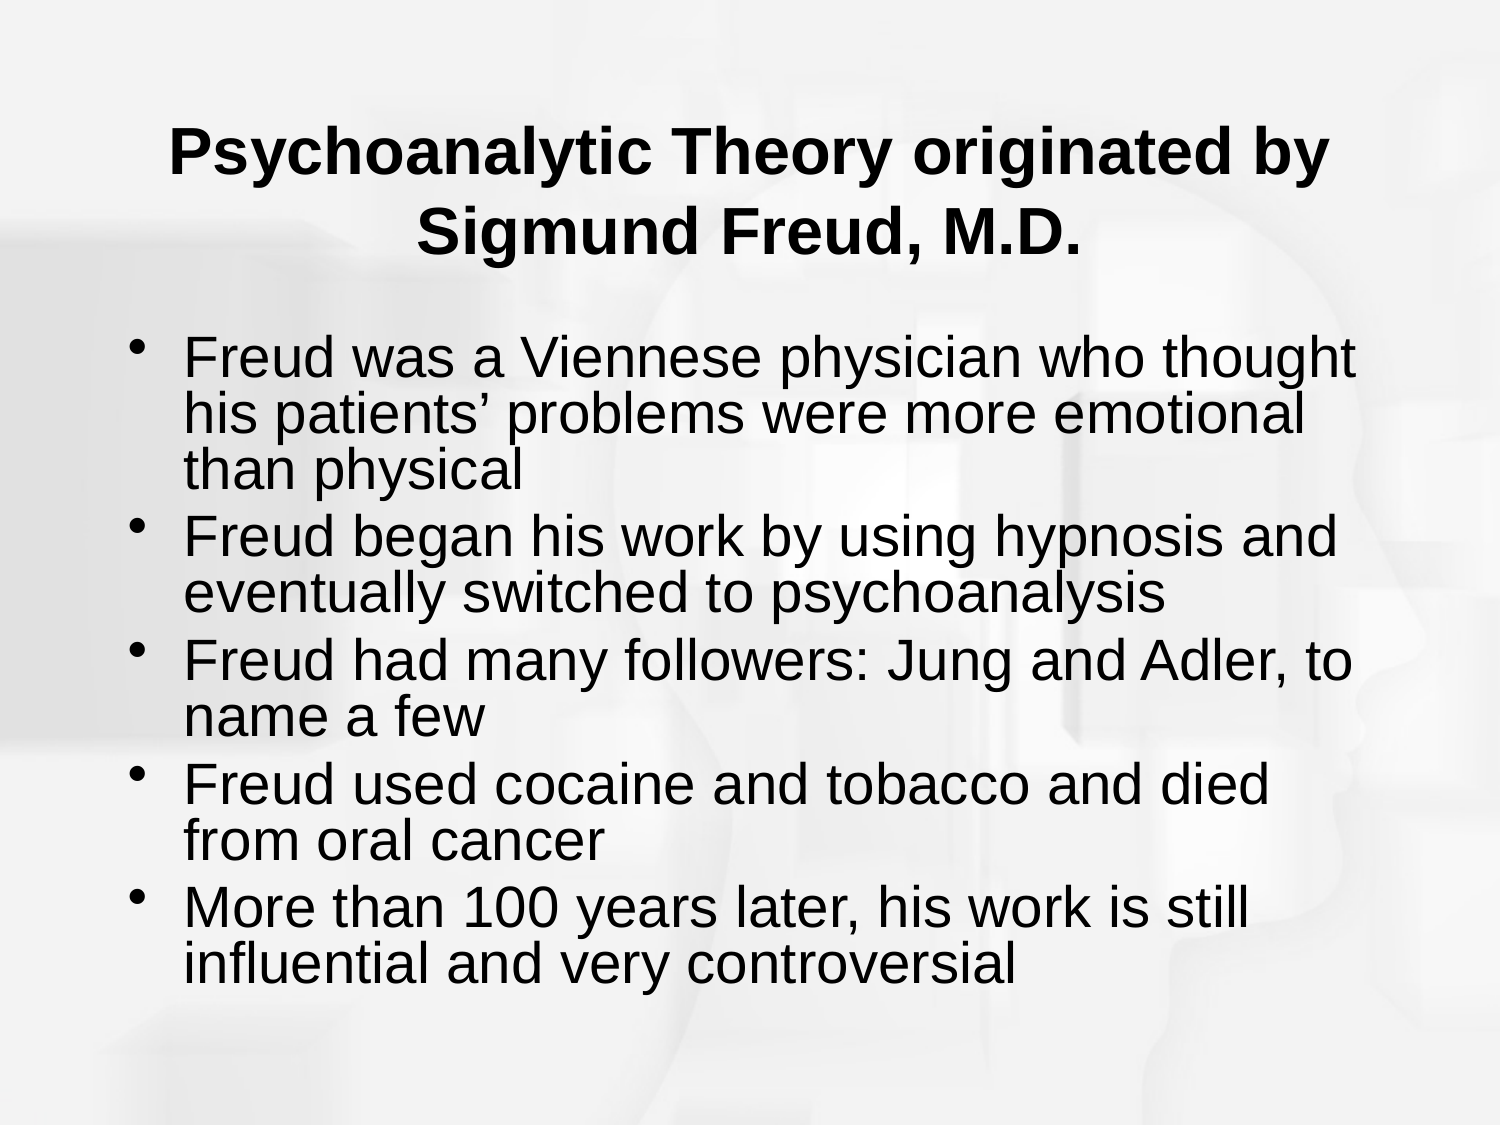

# Psychoanalytic Theory originated by Sigmund Freud, M.D.
Freud was a Viennese physician who thought his patients’ problems were more emotional than physical
Freud began his work by using hypnosis and eventually switched to psychoanalysis
Freud had many followers: Jung and Adler, to name a few
Freud used cocaine and tobacco and died from oral cancer
More than 100 years later, his work is still influential and very controversial